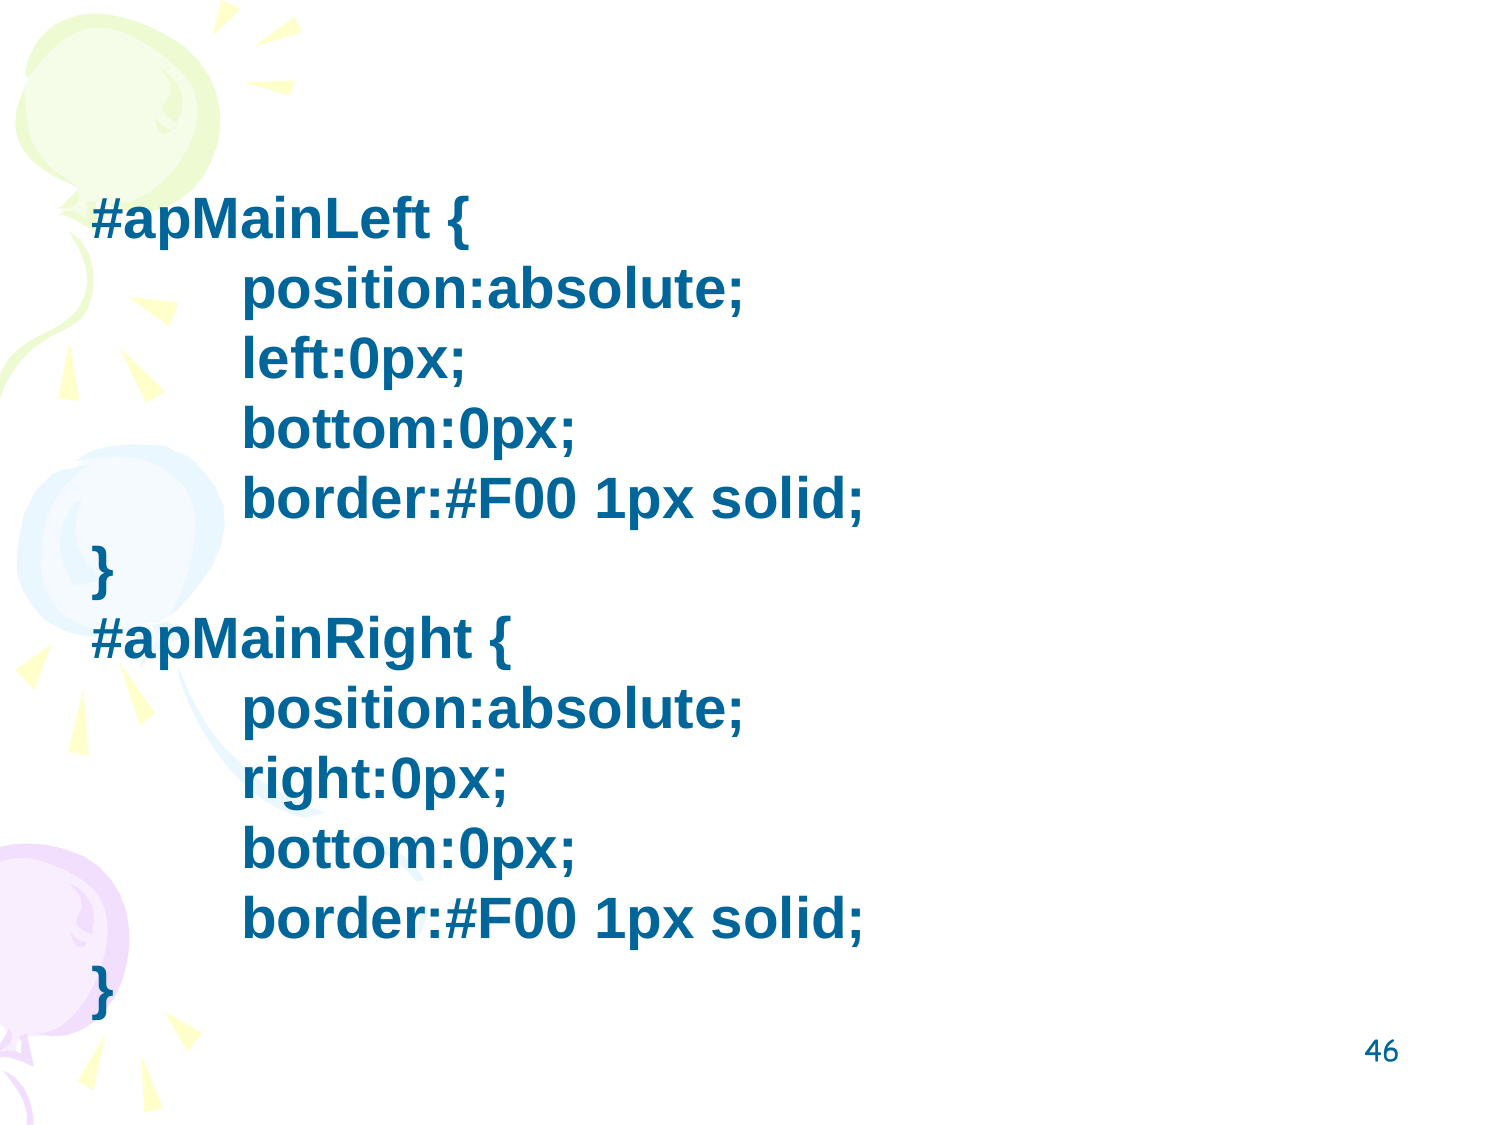

#apMainLeft {
	position:absolute;
	left:0px;
	bottom:0px;
	border:#F00 1px solid;
}
#apMainRight {
	position:absolute;
	right:0px;
	bottom:0px;
	border:#F00 1px solid;
}
46